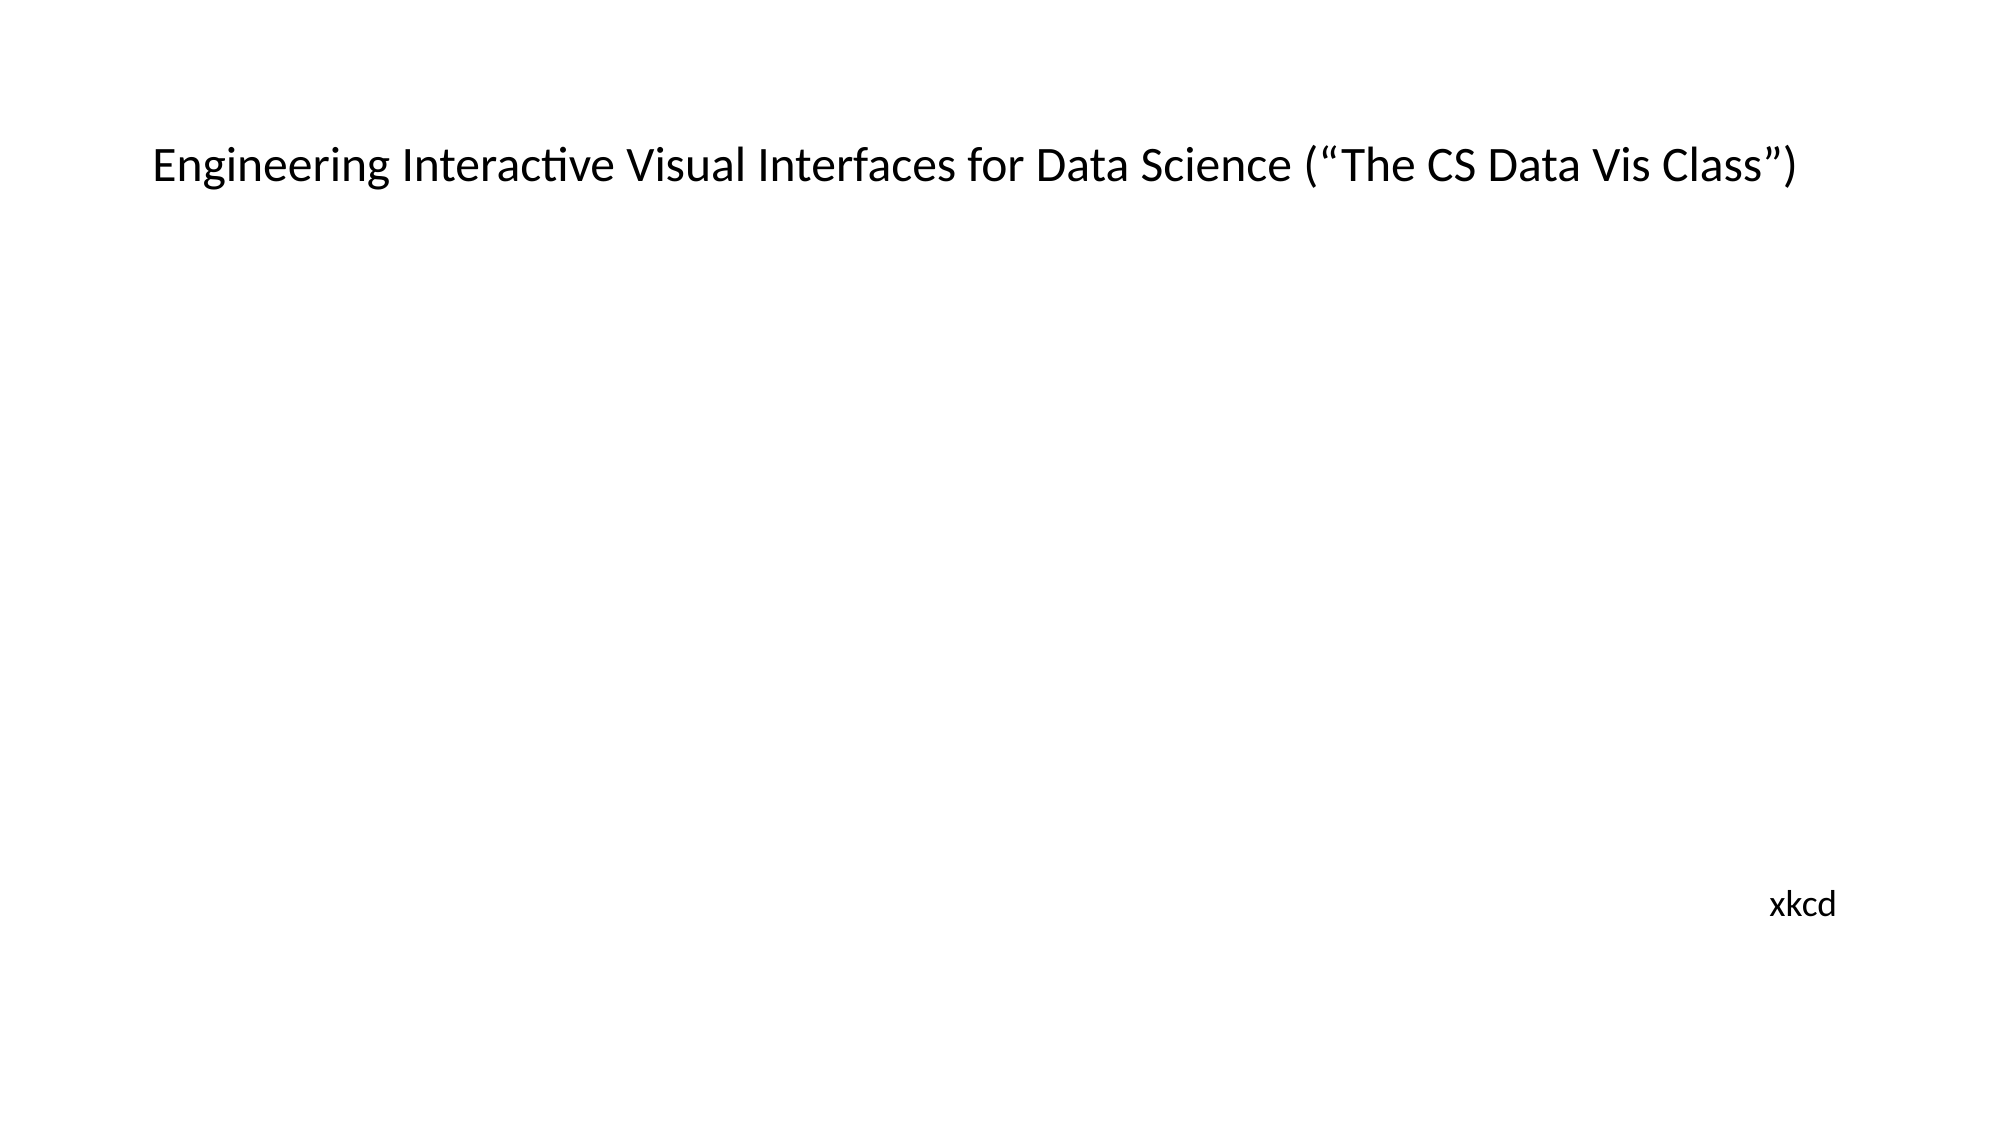

# Engineering Interactive Visual Interfaces for Data Science (“The CS Data Vis Class”)

xkcd